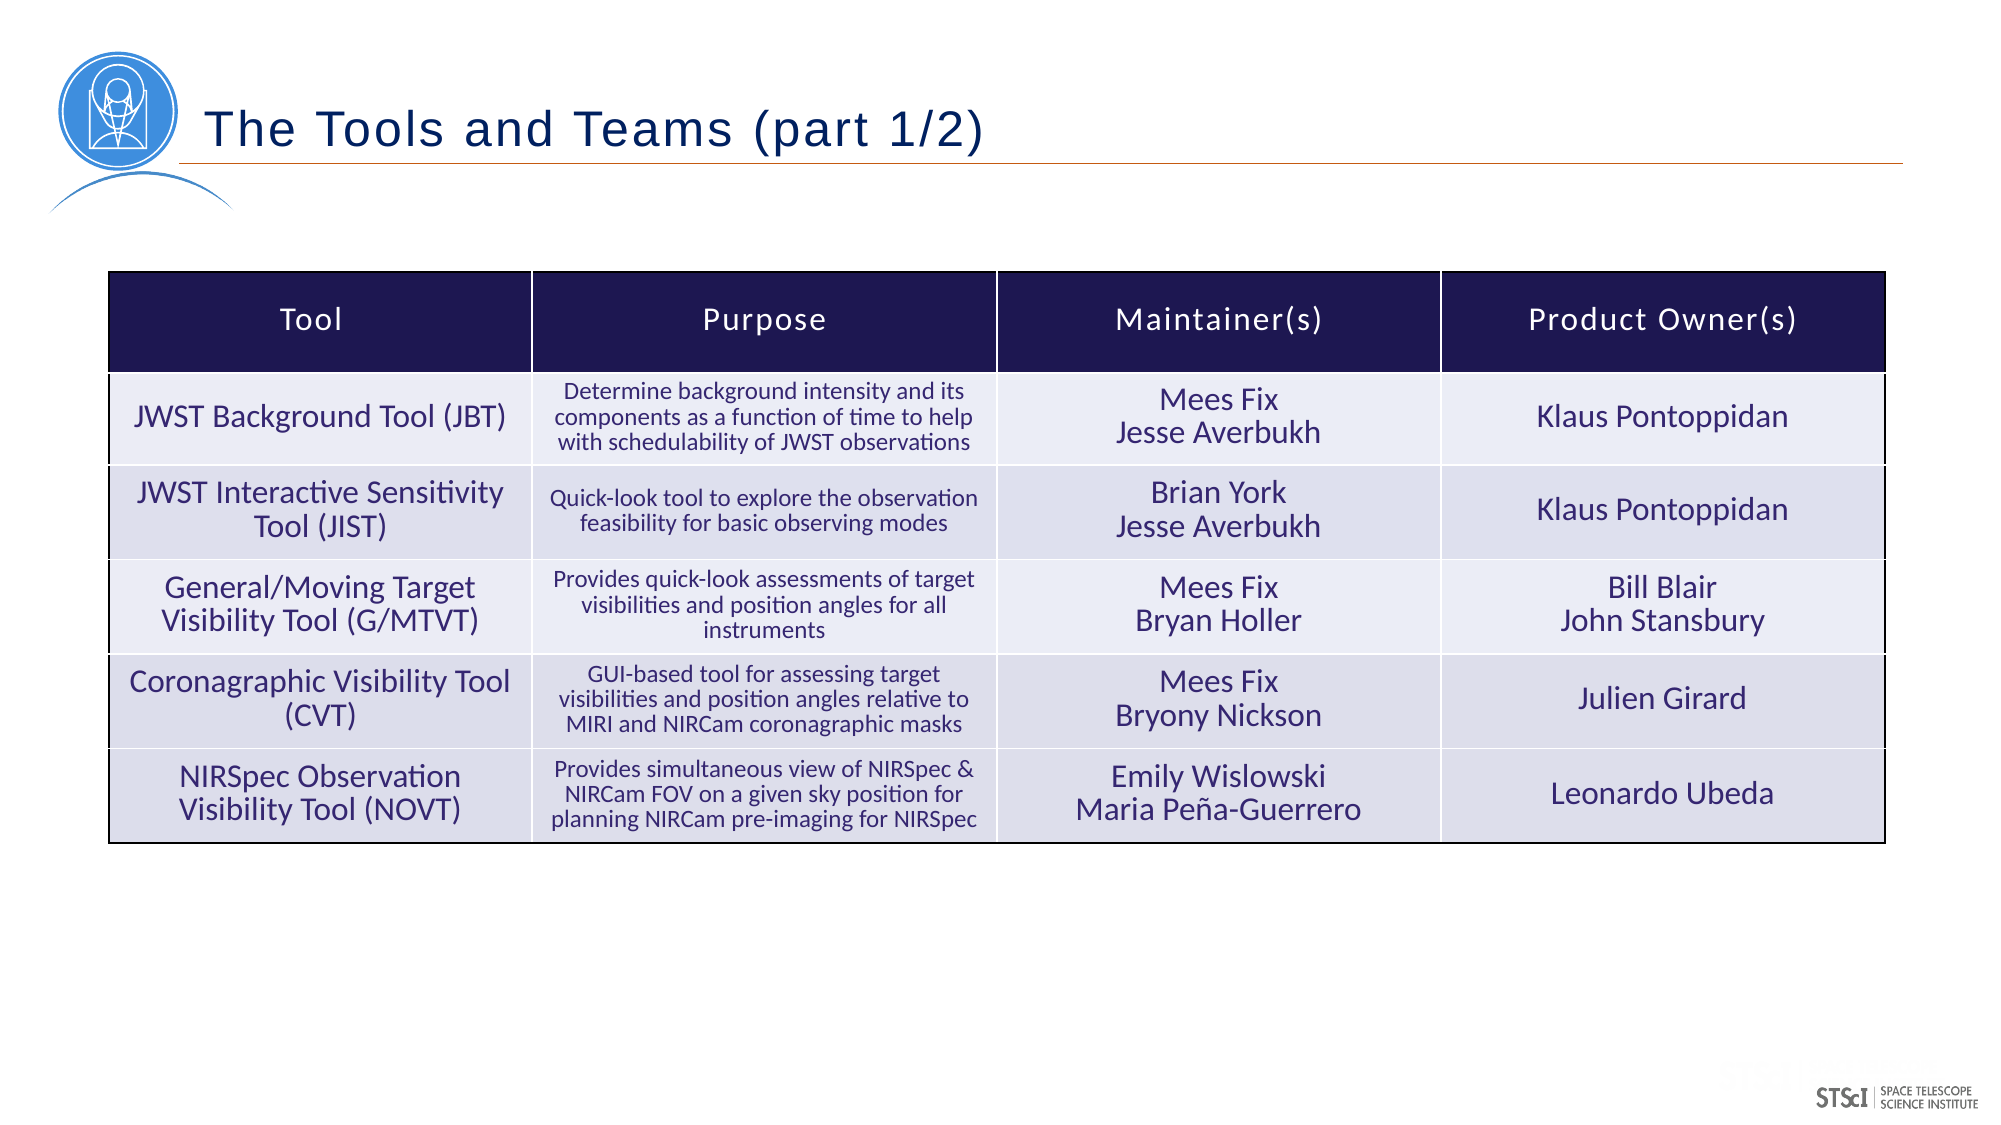

# The Tools and Teams (part 1/2)
| Tool | Purpose | Maintainer(s) | Product Owner(s) |
| --- | --- | --- | --- |
| JWST Background Tool (JBT) | Determine background intensity and its components as a function of time to help with schedulability of JWST observations | Mees Fix Jesse Averbukh | Klaus Pontoppidan |
| JWST Interactive Sensitivity Tool (JIST) | Quick-look tool to explore the observation feasibility for basic observing modes | Brian York Jesse Averbukh | Klaus Pontoppidan |
| General/Moving Target Visibility Tool (G/MTVT) | Provides quick-look assessments of target visibilities and position angles for all instruments | Mees Fix Bryan Holler | Bill Blair John Stansbury |
| Coronagraphic Visibility Tool (CVT) | GUI-based tool for assessing target visibilities and position angles relative to MIRI and NIRCam coronagraphic masks | Mees Fix Bryony Nickson | Julien Girard |
| NIRSpec Observation Visibility Tool (NOVT) | Provides simultaneous view of NIRSpec & NIRCam FOV on a given sky position for planning NIRCam pre-imaging for NIRSpec | Emily Wislowski Maria Peña-Guerrero | Leonardo Ubeda |